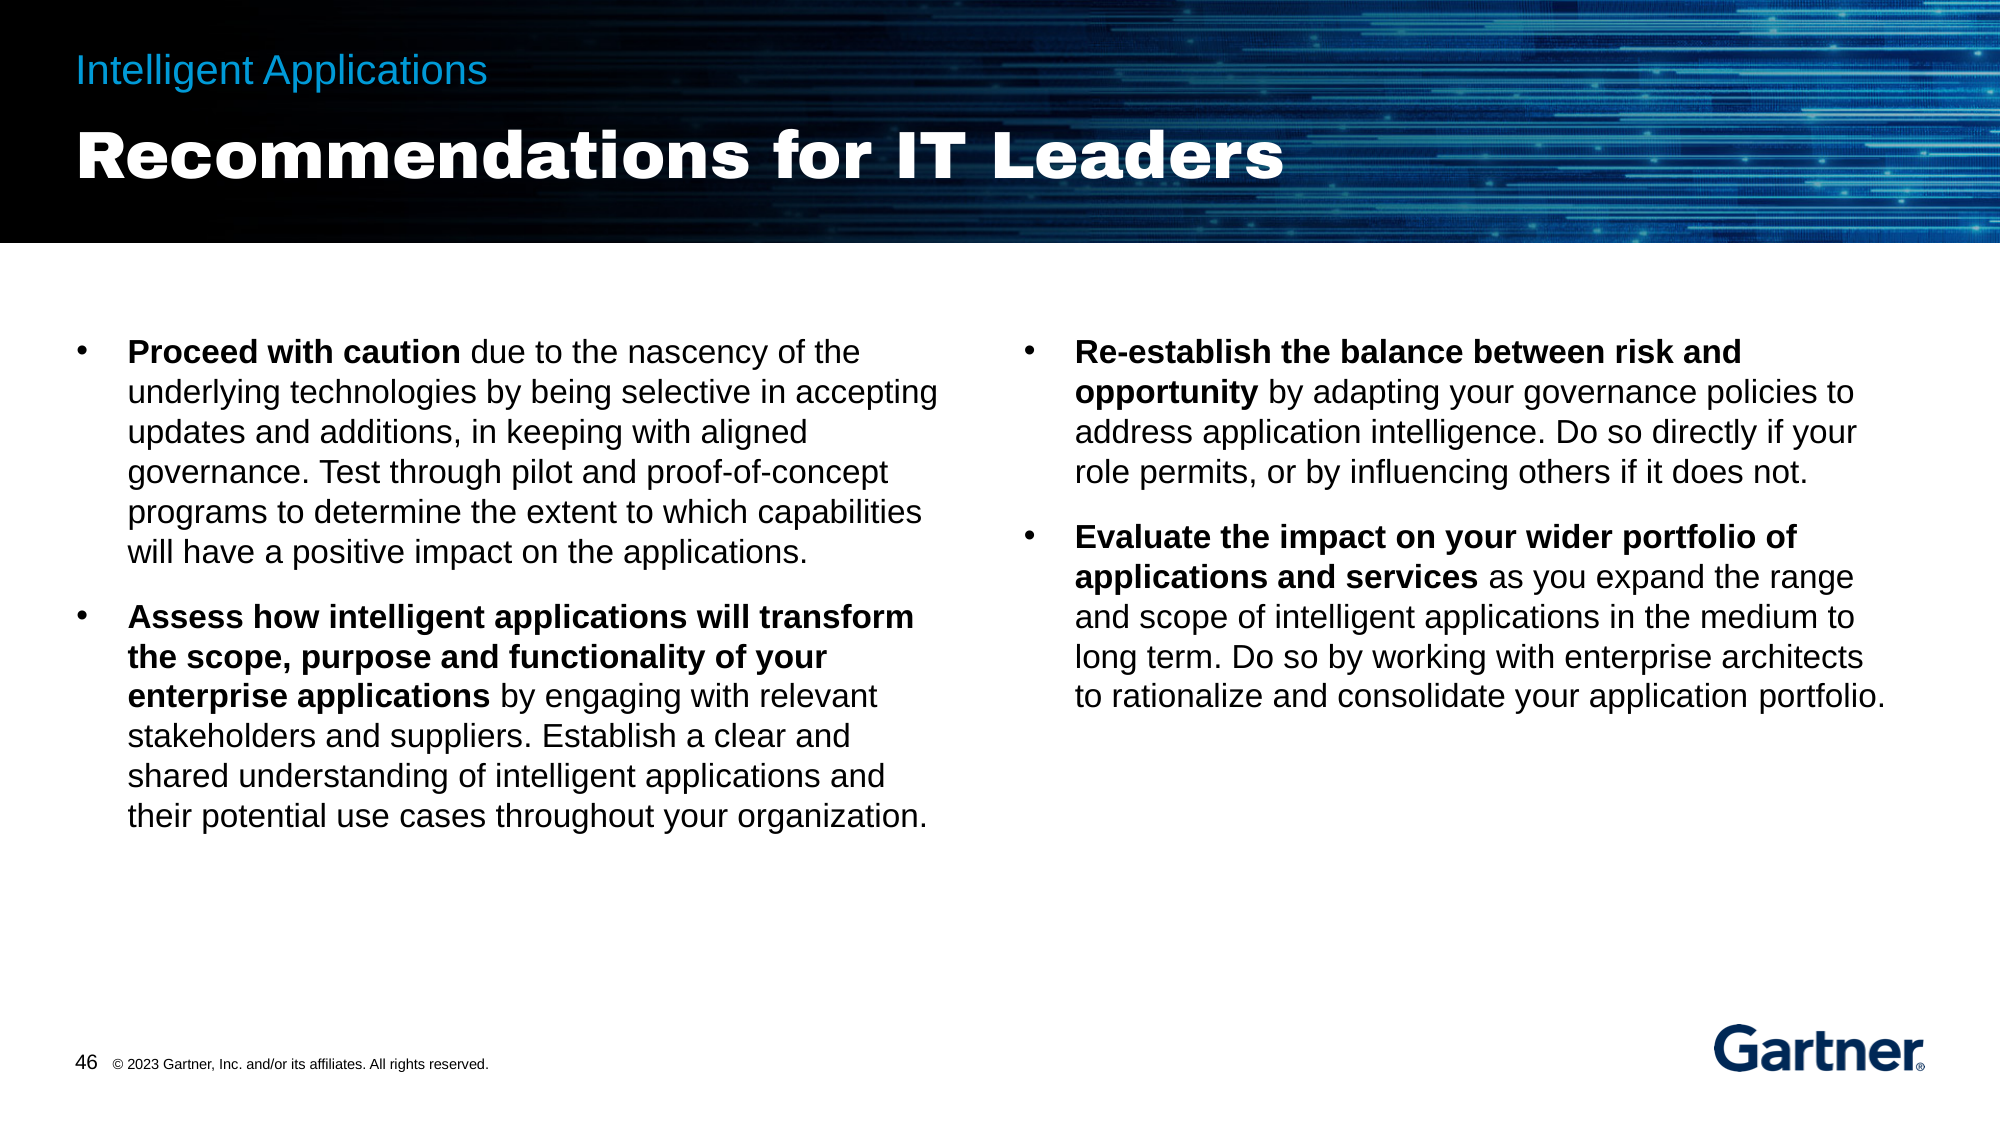

Intelligent Applications
Proceed with caution due to the nascency of the underlying technologies by being selective in accepting updates and additions, in keeping with aligned governance. Test through pilot and proof-of-concept programs to determine the extent to which capabilities will have a positive impact on the applications.
Assess how intelligent applications will transform the scope, purpose and functionality of your enterprise applications by engaging with relevant stakeholders and suppliers. Establish a clear and shared understanding of intelligent applications and their potential use cases throughout your organization.
Re-establish the balance between risk and opportunity by adapting your governance policies to address application intelligence. Do so directly if your role permits, or by influencing others if it does not.
Evaluate the impact on your wider portfolio of applications and services as you expand the range and scope of intelligent applications in the medium to long term. Do so by working with enterprise architects to rationalize and consolidate your application portfolio.